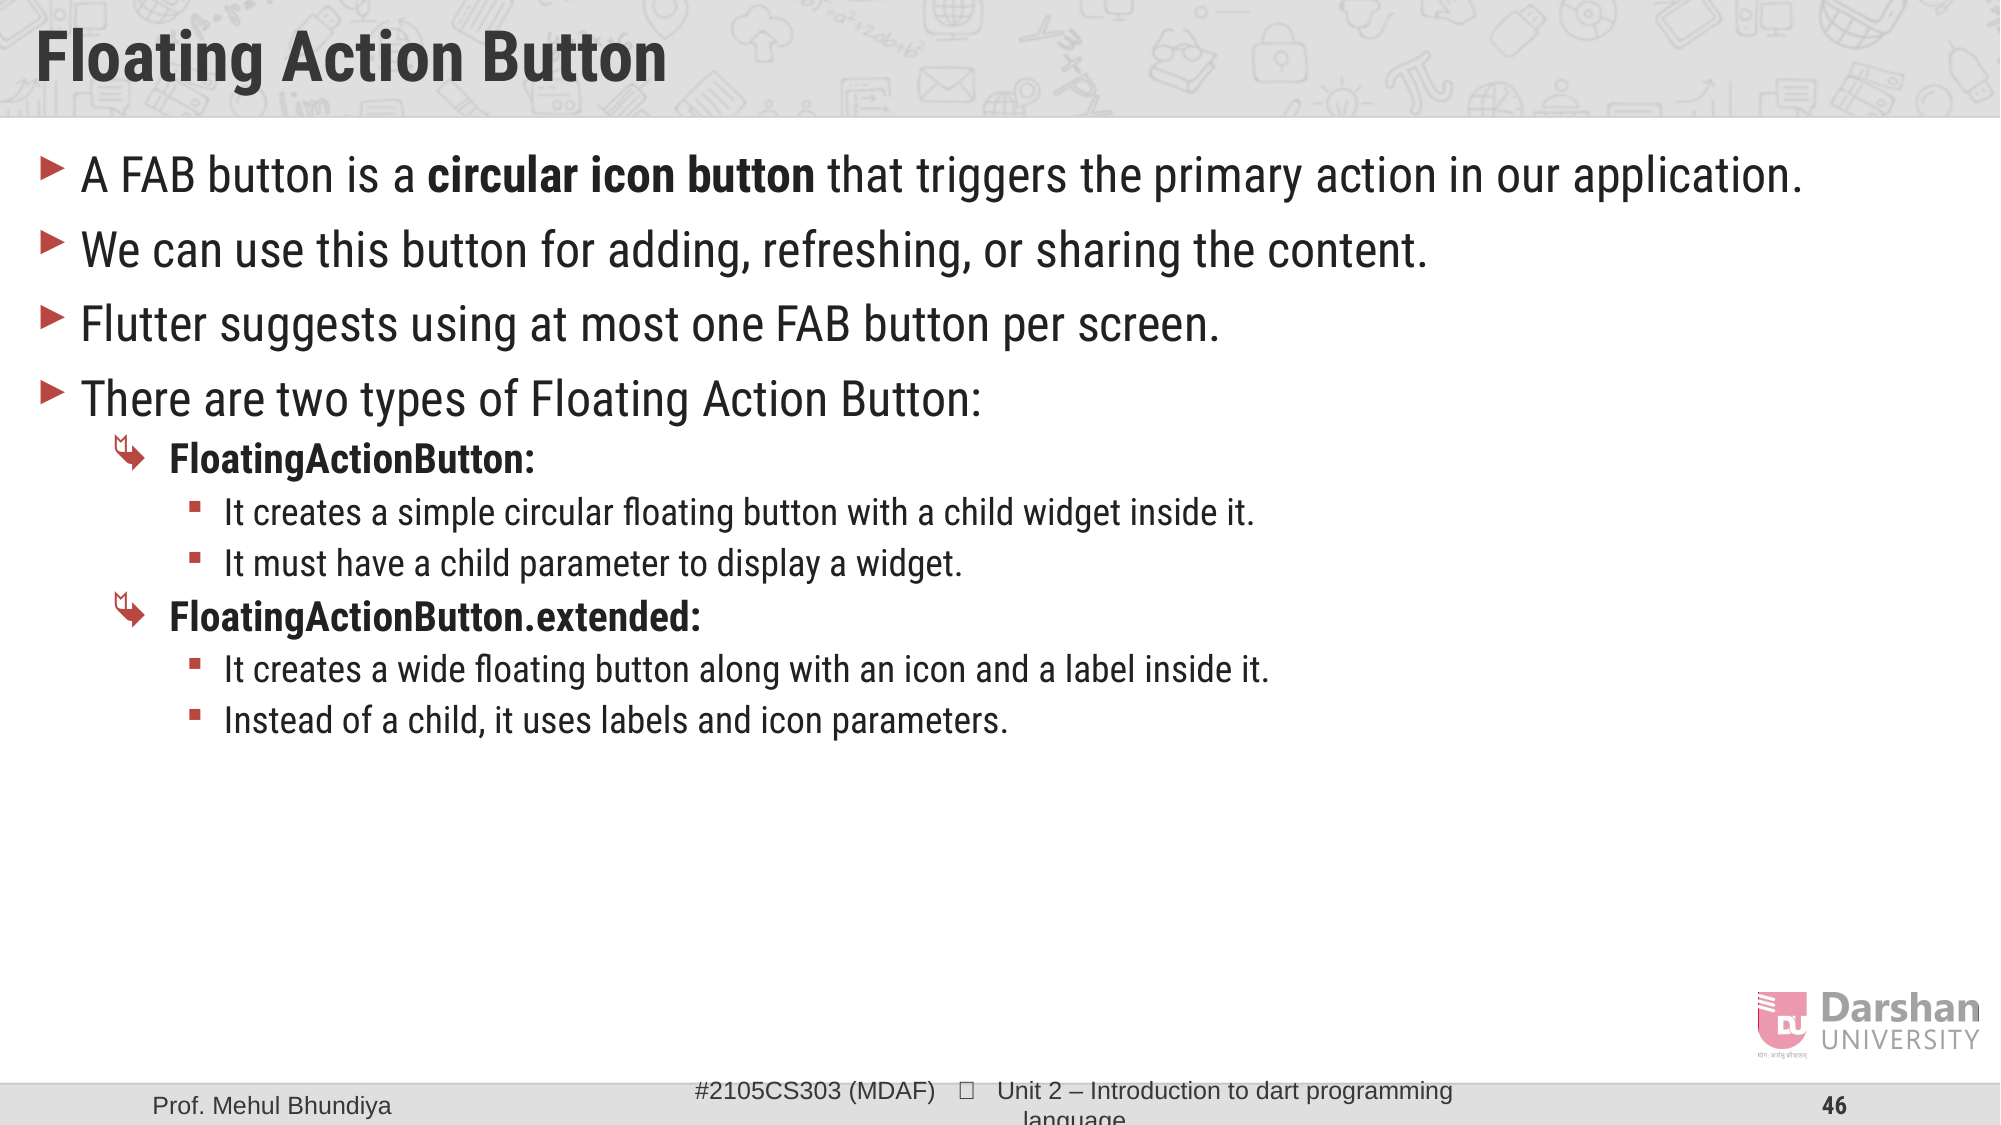

# Floating Action Button
A FAB button is a circular icon button that triggers the primary action in our application.
We can use this button for adding, refreshing, or sharing the content.
Flutter suggests using at most one FAB button per screen.
There are two types of Floating Action Button:
FloatingActionButton:
It creates a simple circular floating button with a child widget inside it.
It must have a child parameter to display a widget.
FloatingActionButton.extended:
It creates a wide floating button along with an icon and a label inside it.
Instead of a child, it uses labels and icon parameters.